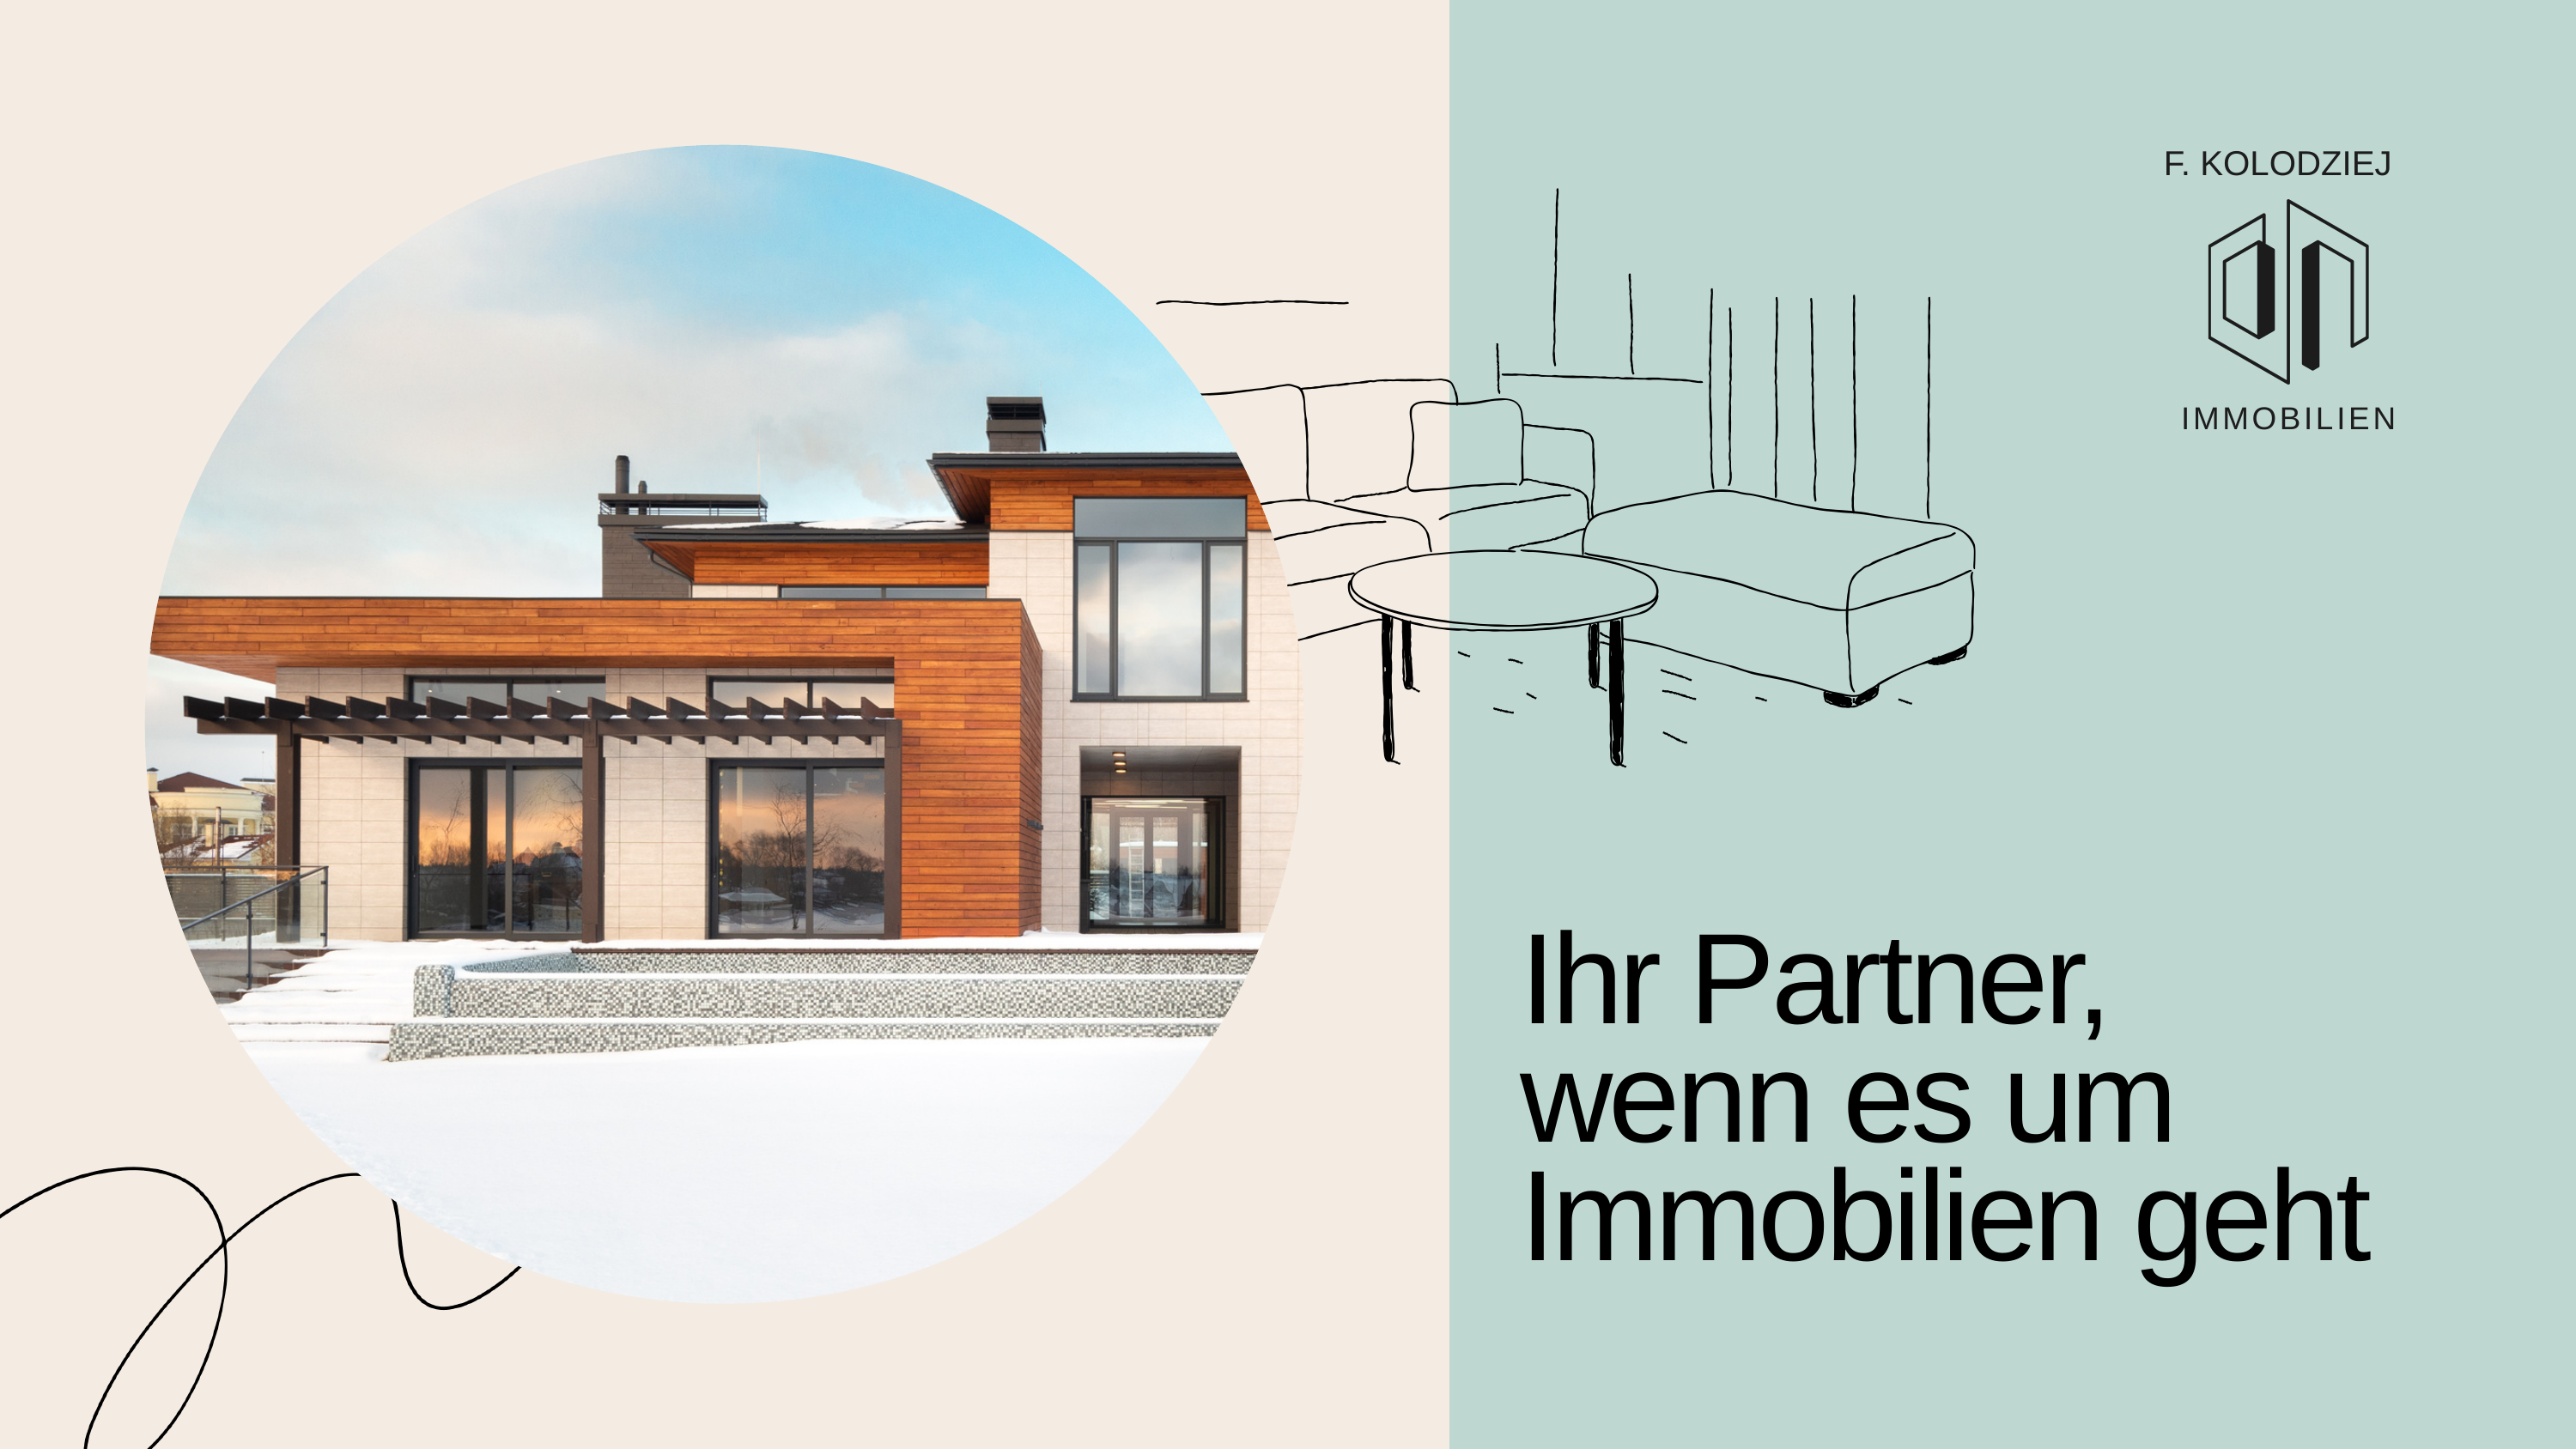

F. KOLODZIEJ

IMMOBILIEN
Ihr Partner,
wenn es um Immobilien geht